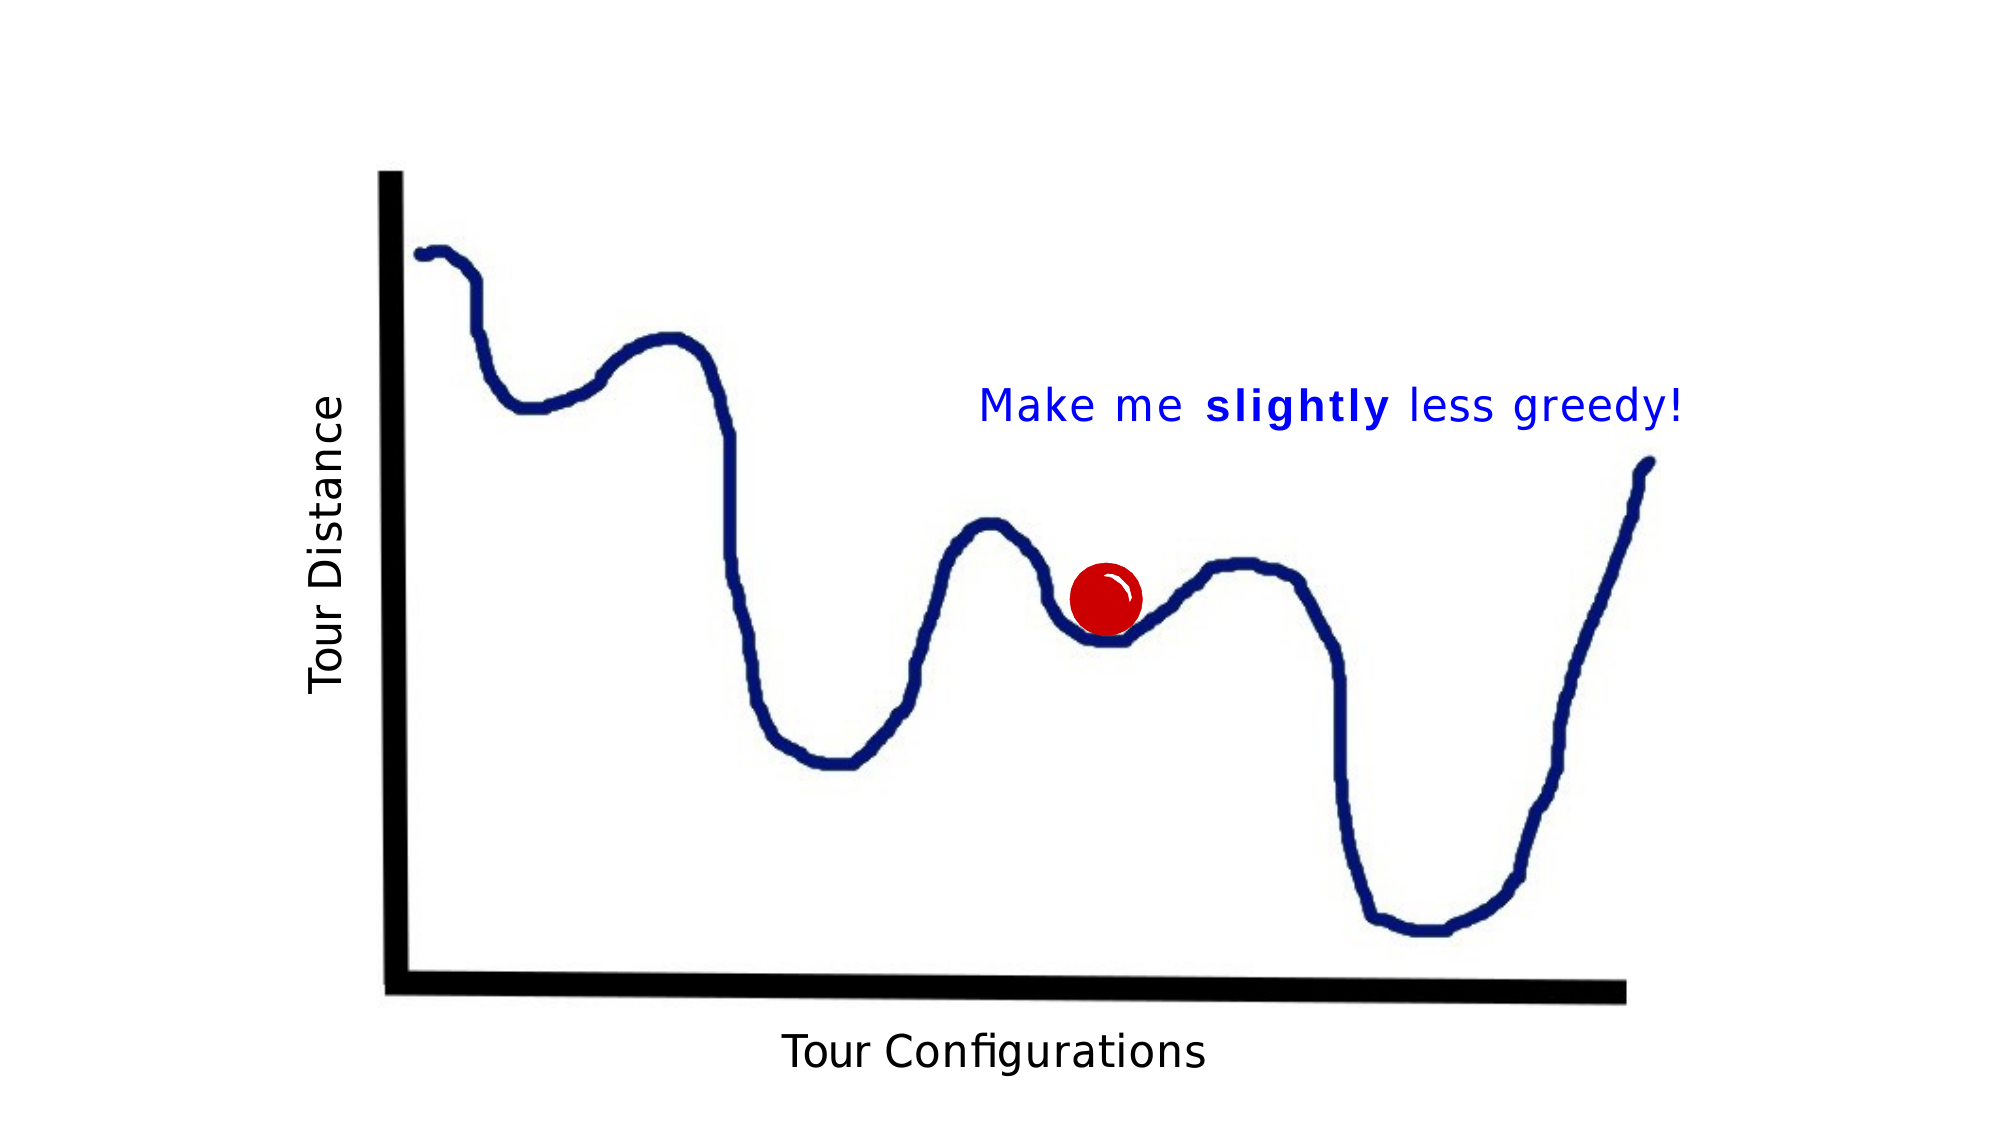

Make me slightly less greedy!
Tour Distance

Tour Configurations